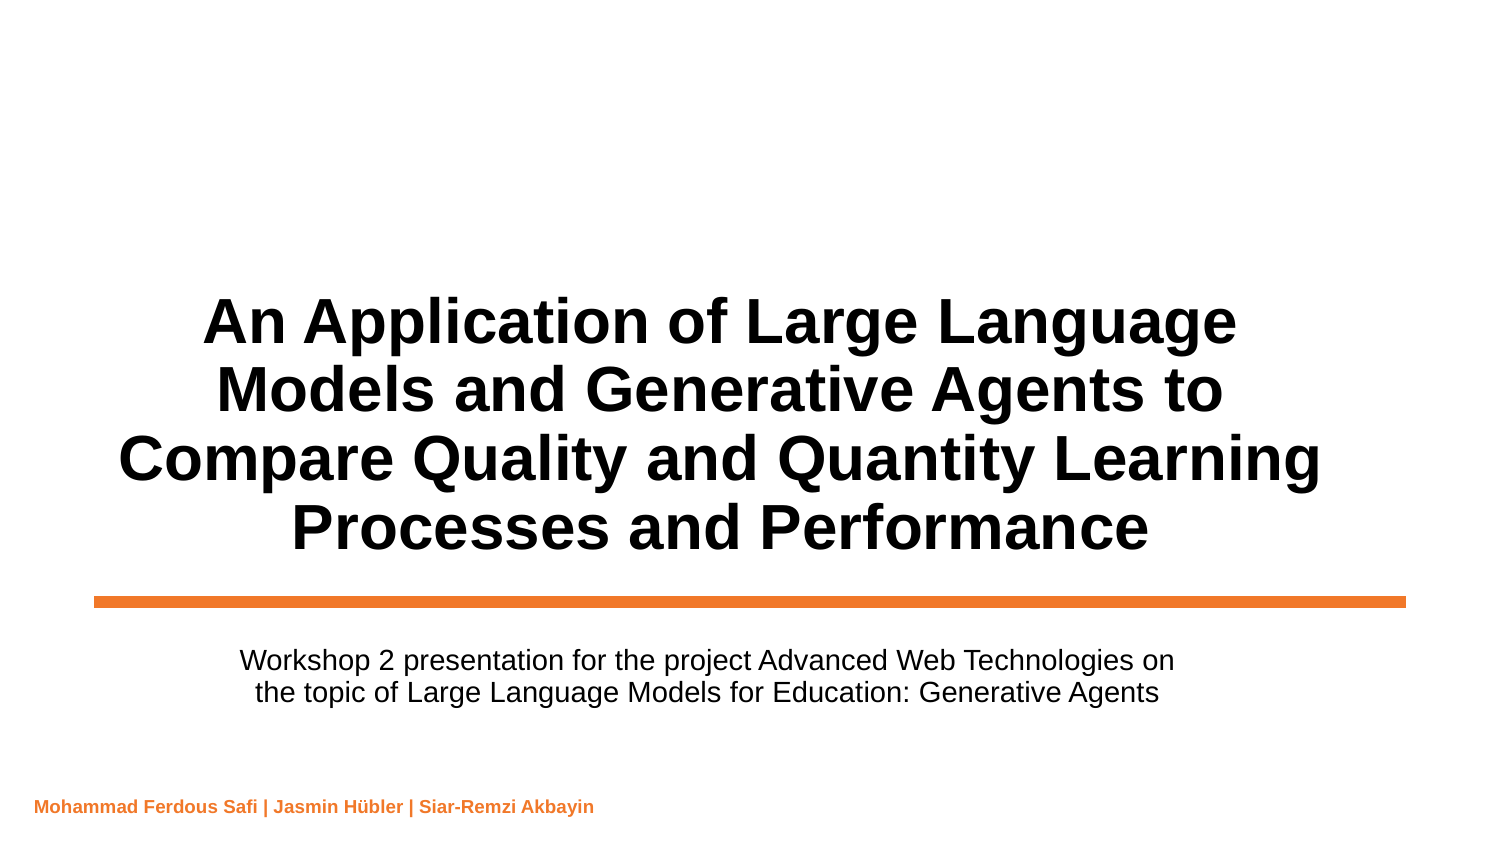

# An Application of Large Language Models and Generative Agents to Compare Quality and Quantity Learning Processes and Performance
Workshop 2 presentation for the project Advanced Web Technologies on the topic of Large Language Models for Education: Generative Agents

Mohammad Ferdous Safi | Jasmin Hübler | Siar-Remzi Akbayin